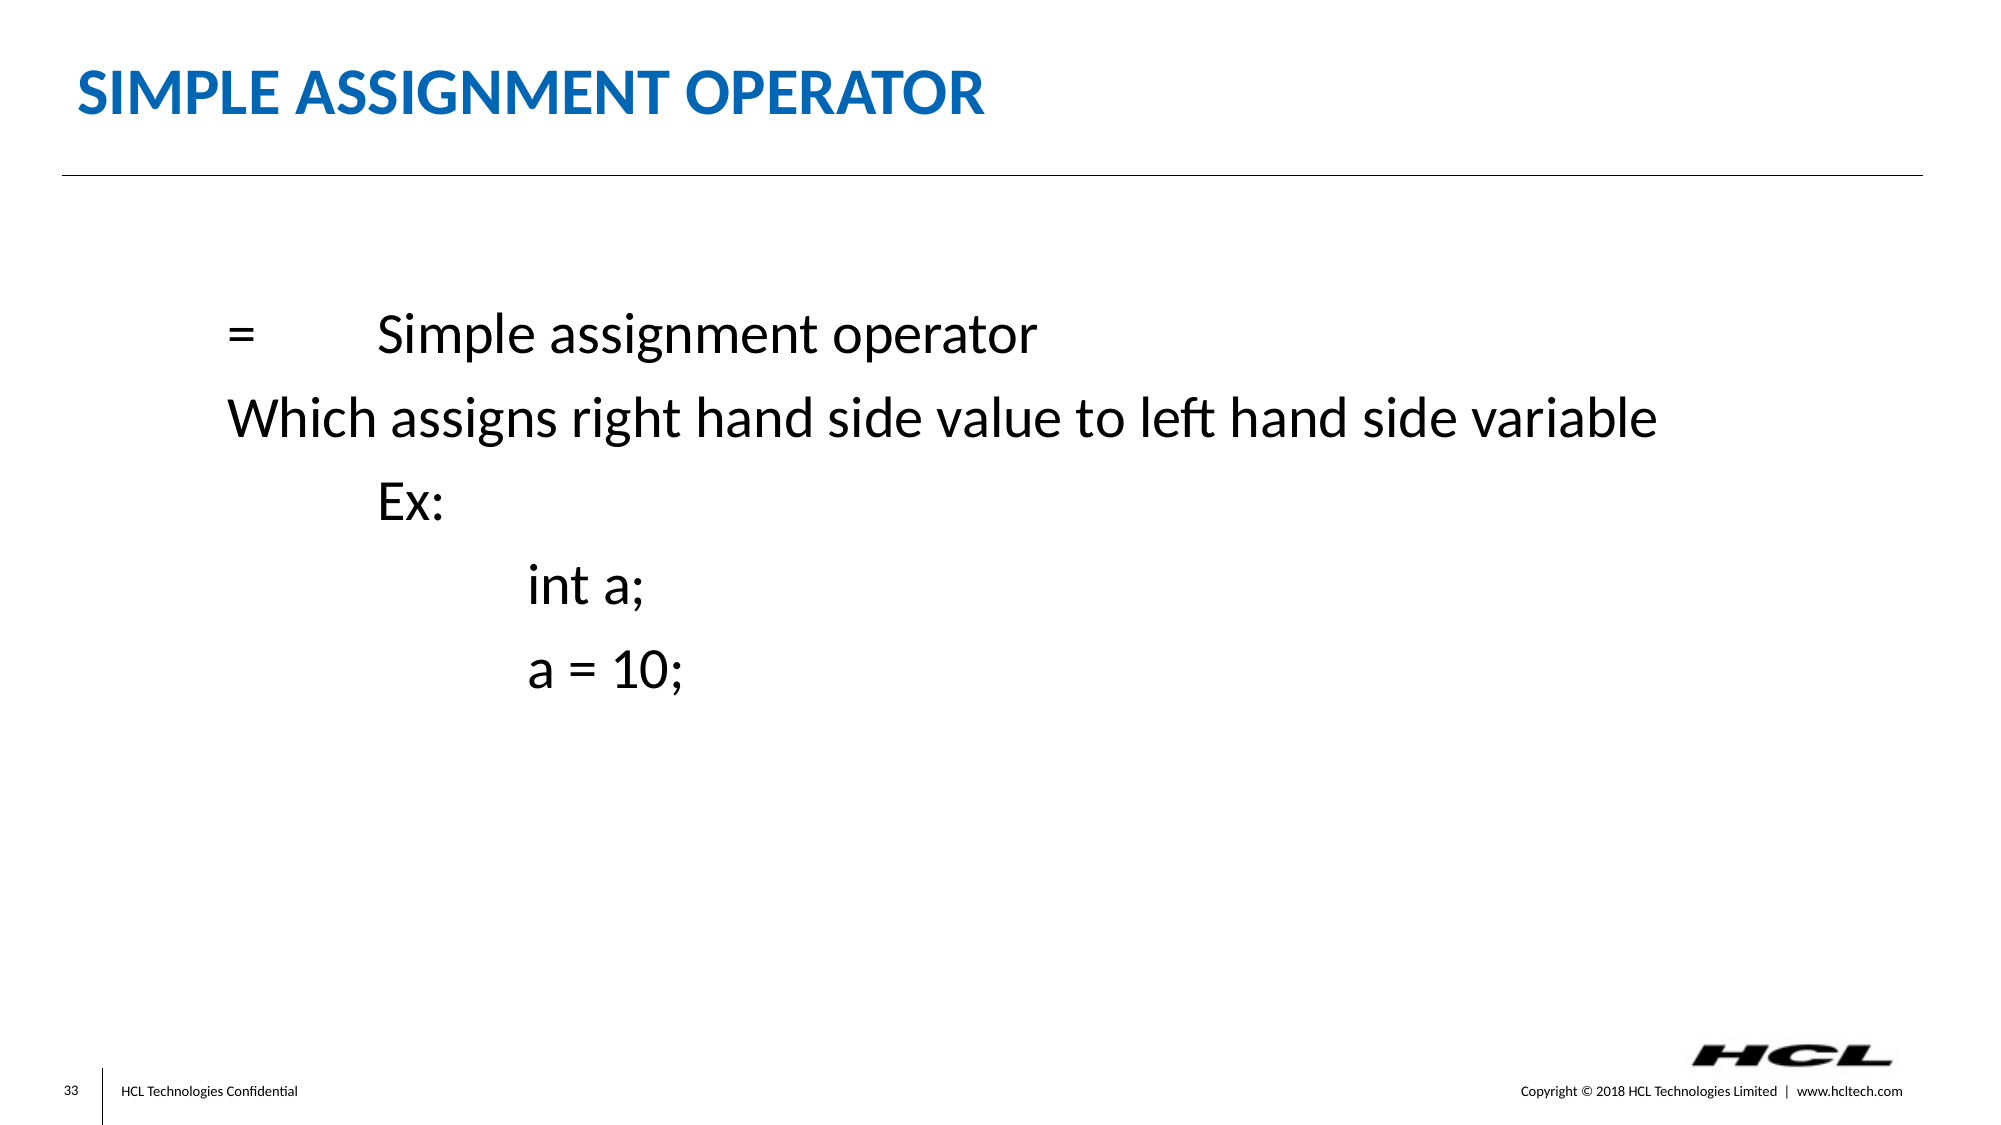

# SIMPLE ASSIGNMENT OPERATOR

	= 	Simple assignment operator
	Which assigns right hand side value to left hand side variable
		Ex:
			int a;
			a = 10;